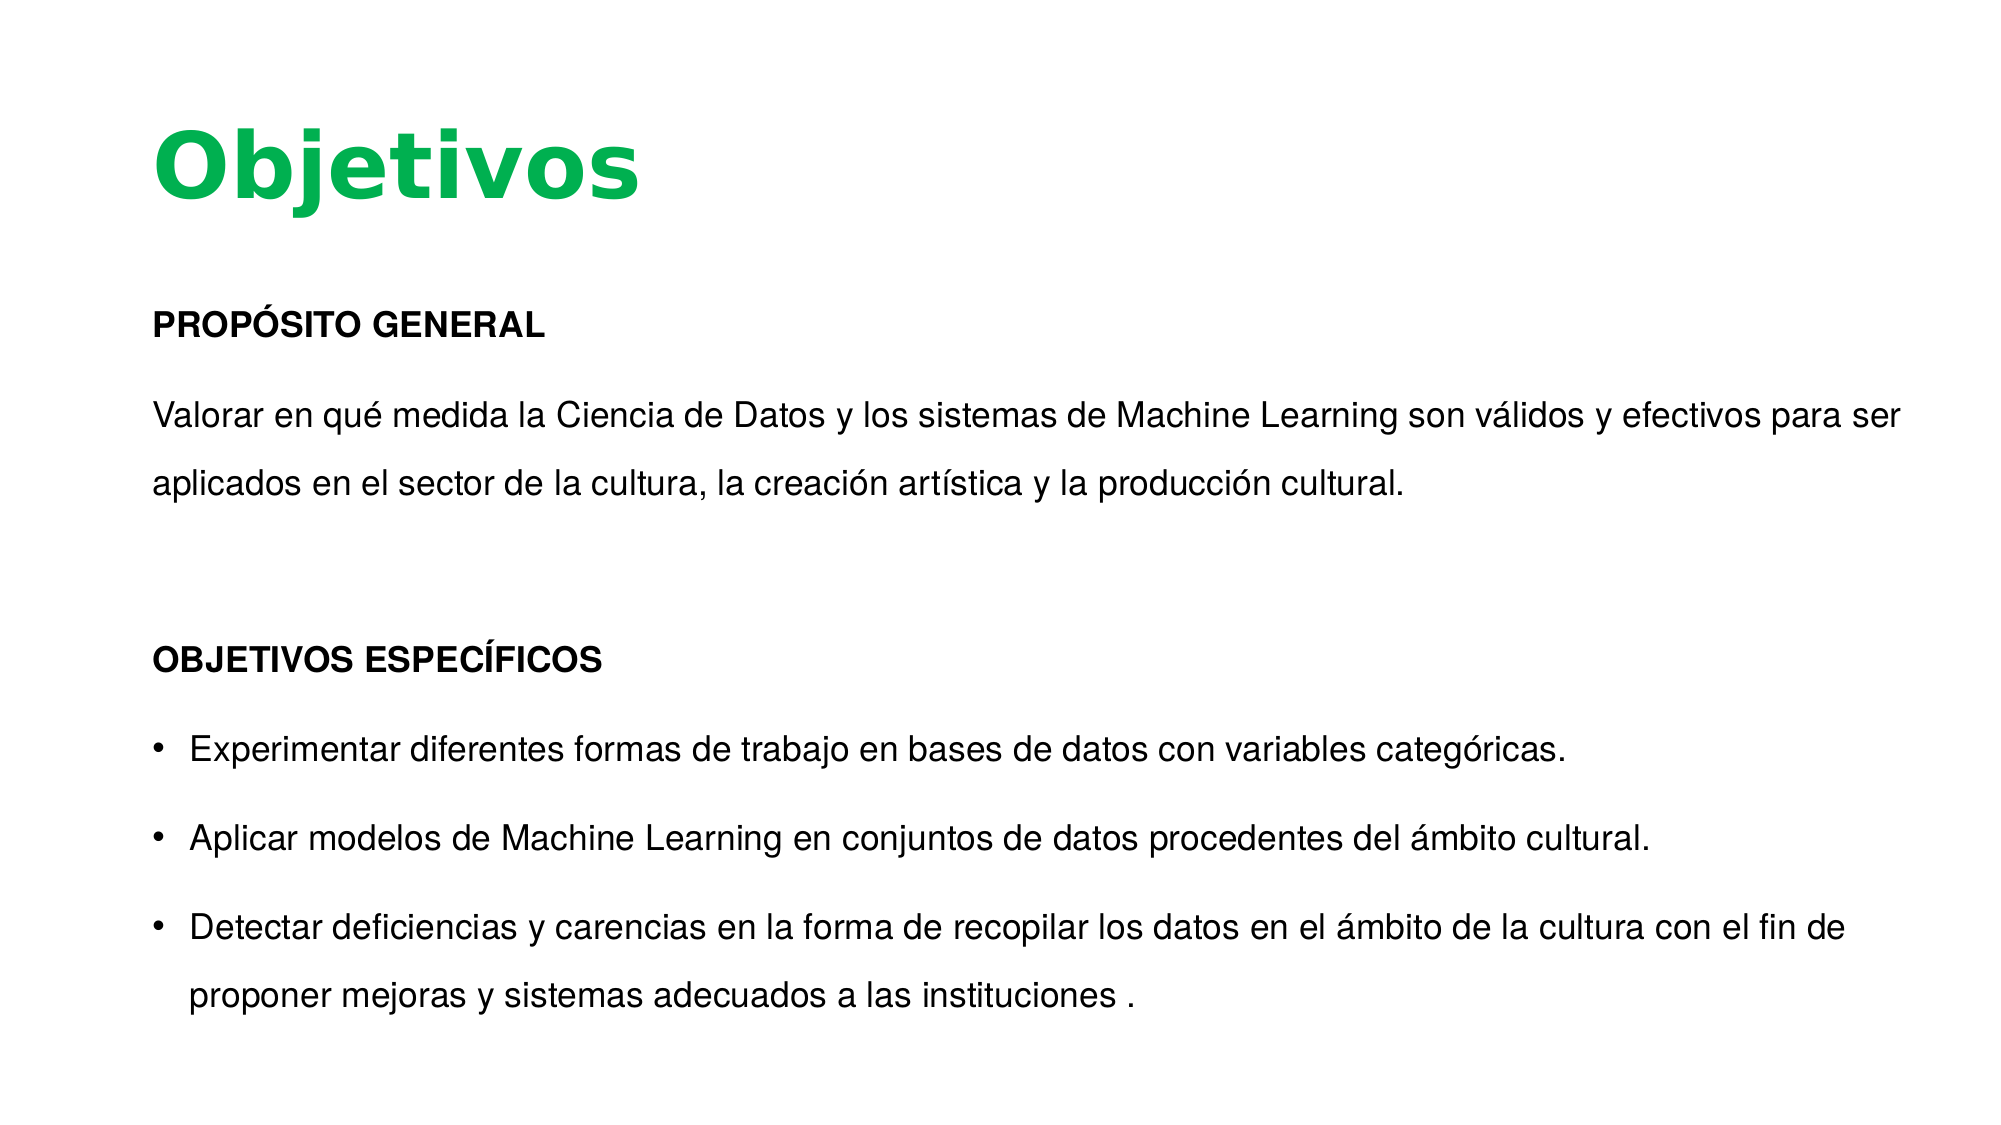

# Objetivos
PROPÓSITO GENERAL
Valorar en qué medida la Ciencia de Datos y los sistemas de Machine Learning son válidos y efectivos para ser aplicados en el sector de la cultura, la creación artística y la producción cultural.

OBJETIVOS ESPECÍFICOS
Experimentar diferentes formas de trabajo en bases de datos con variables categóricas.
Aplicar modelos de Machine Learning en conjuntos de datos procedentes del ámbito cultural.
Detectar deficiencias y carencias en la forma de recopilar los datos en el ámbito de la cultura con el fin de proponer mejoras y sistemas adecuados a las instituciones .